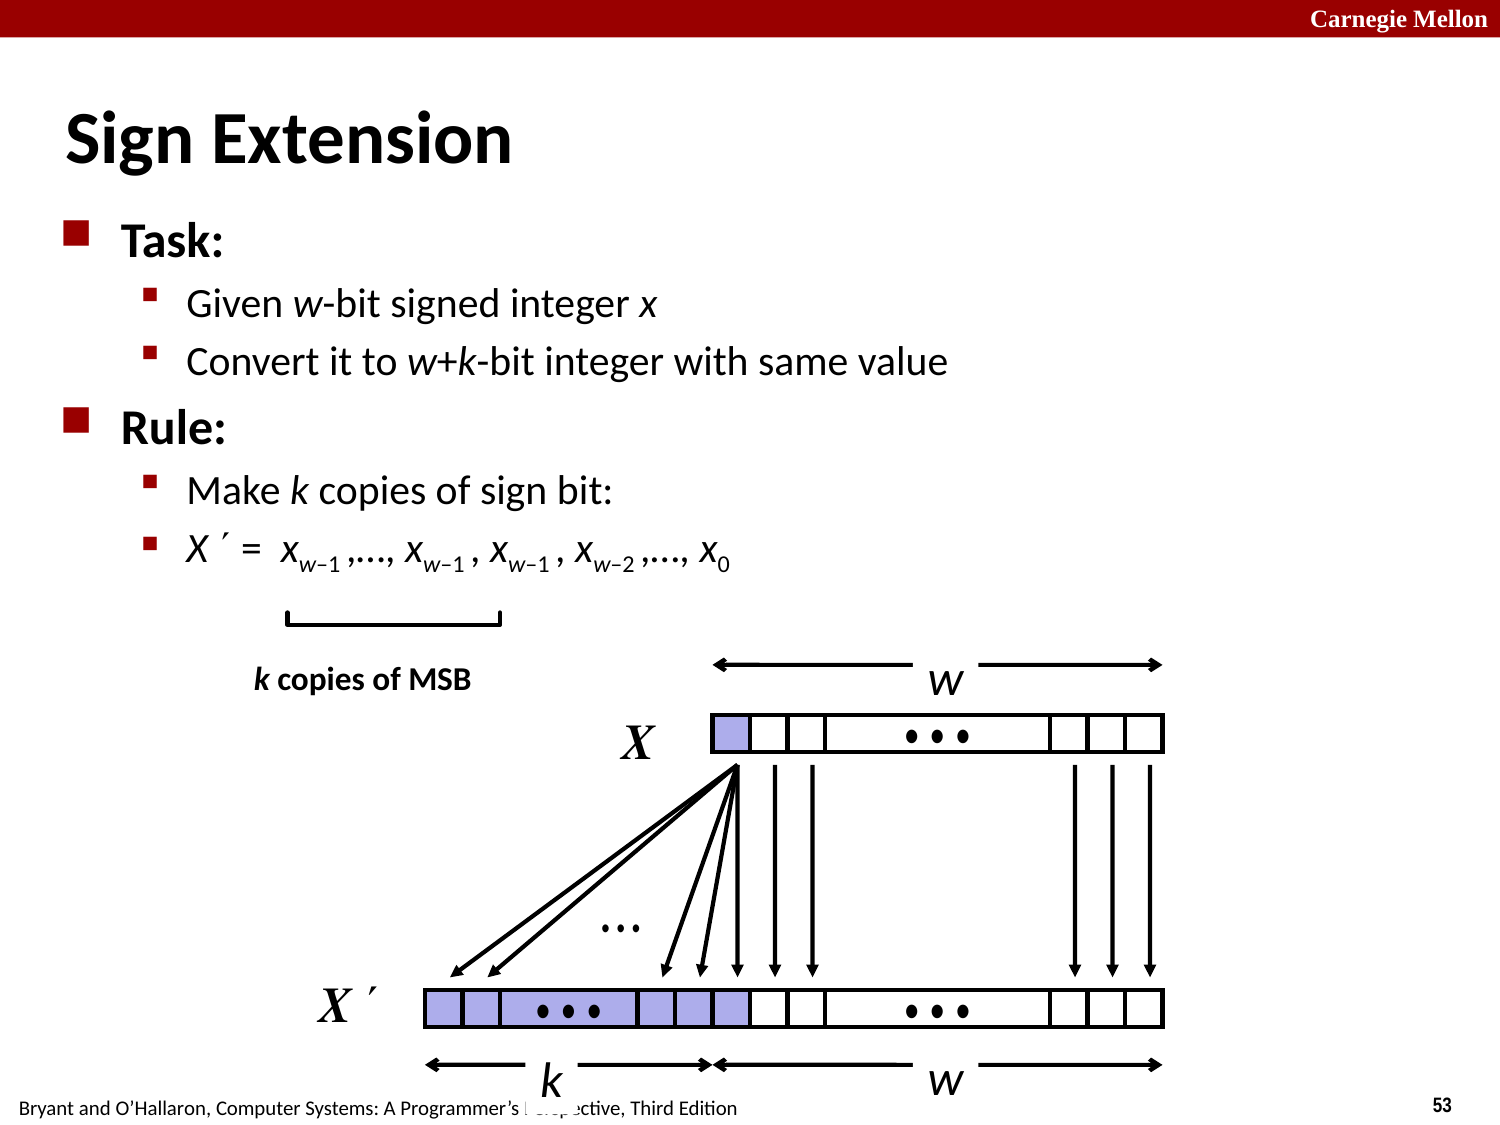

# Sign Extension
Task:
Given w-bit signed integer x
Convert it to w+k-bit integer with same value
Rule:
Make k copies of sign bit:
X ′ =  xw–1 ,…, xw–1 , xw–1 , xw–2 ,…, x0

w

X

• • •

• • •
X ′

• • •

• • •

w
k

k copies of MSB